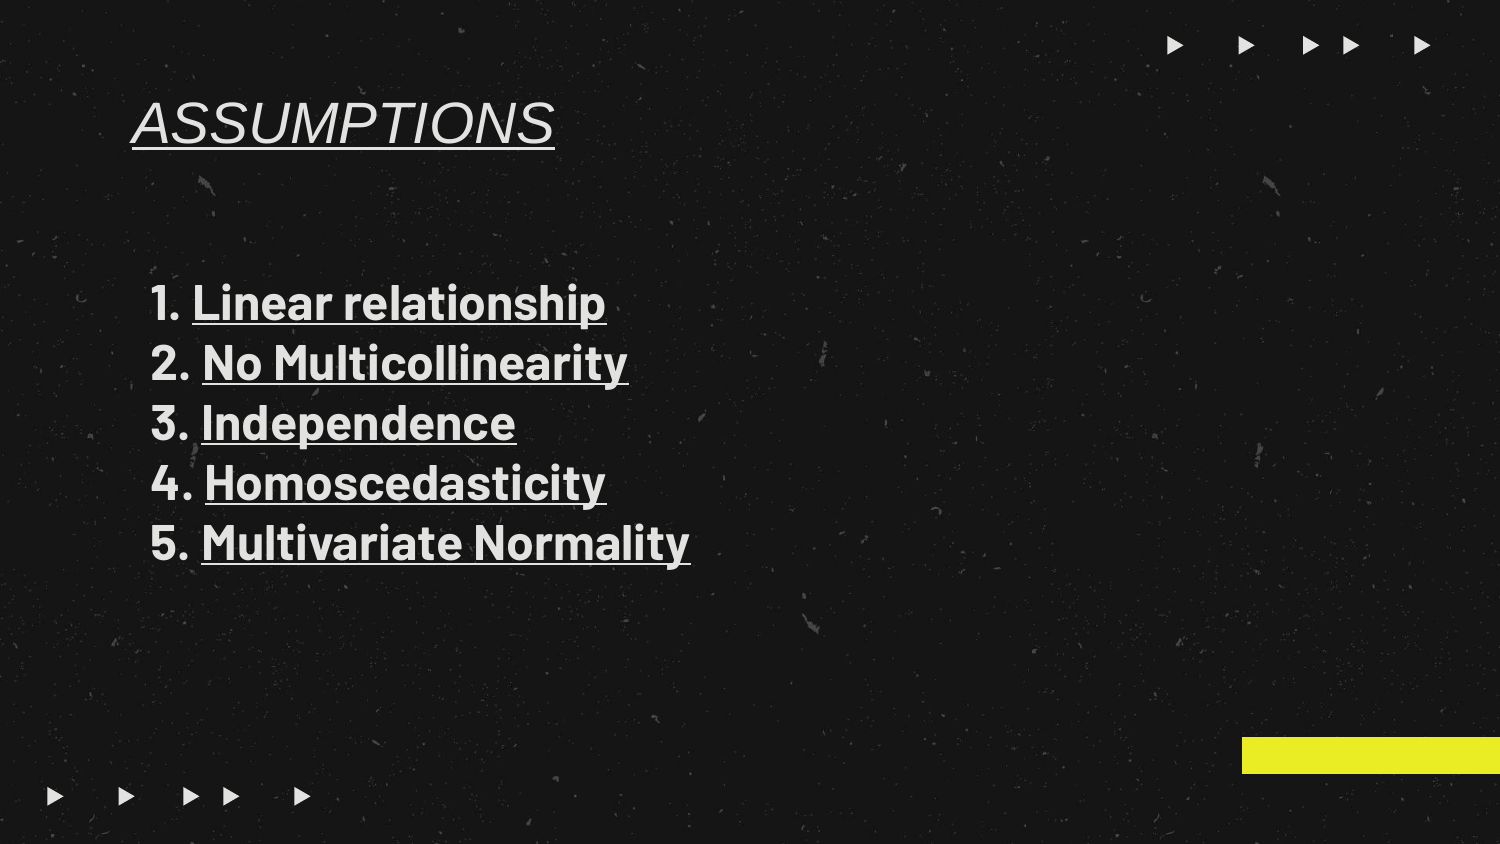

# ASSUMPTIONS

1. Linear relationship
2. No Multicollinearity
3. Independence
4. Homoscedasticity
5. Multivariate Normality